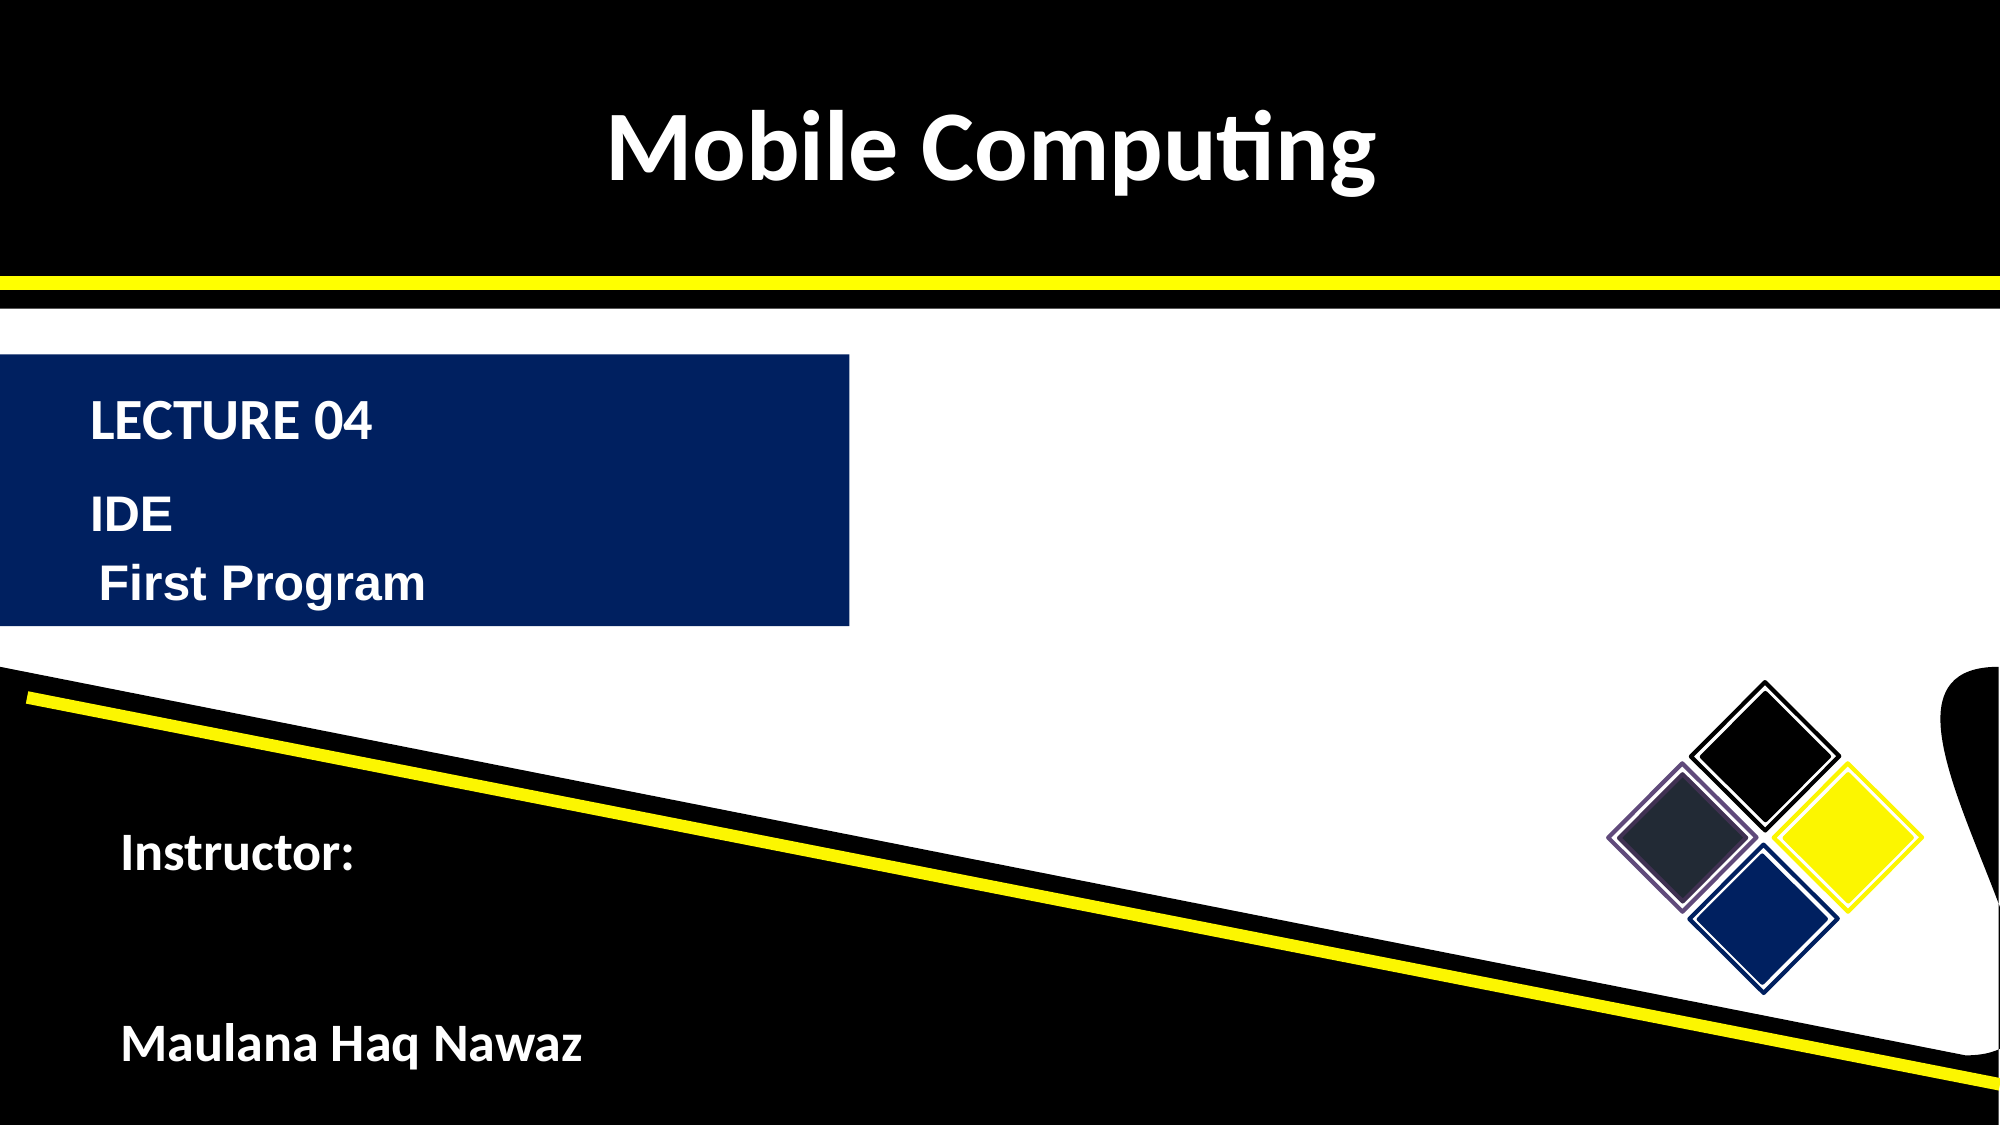

Mobile Computing
Mobile Computing
LECTURE 04
IDE
      First Program

Instructor:

Maulana Haq Nawaz